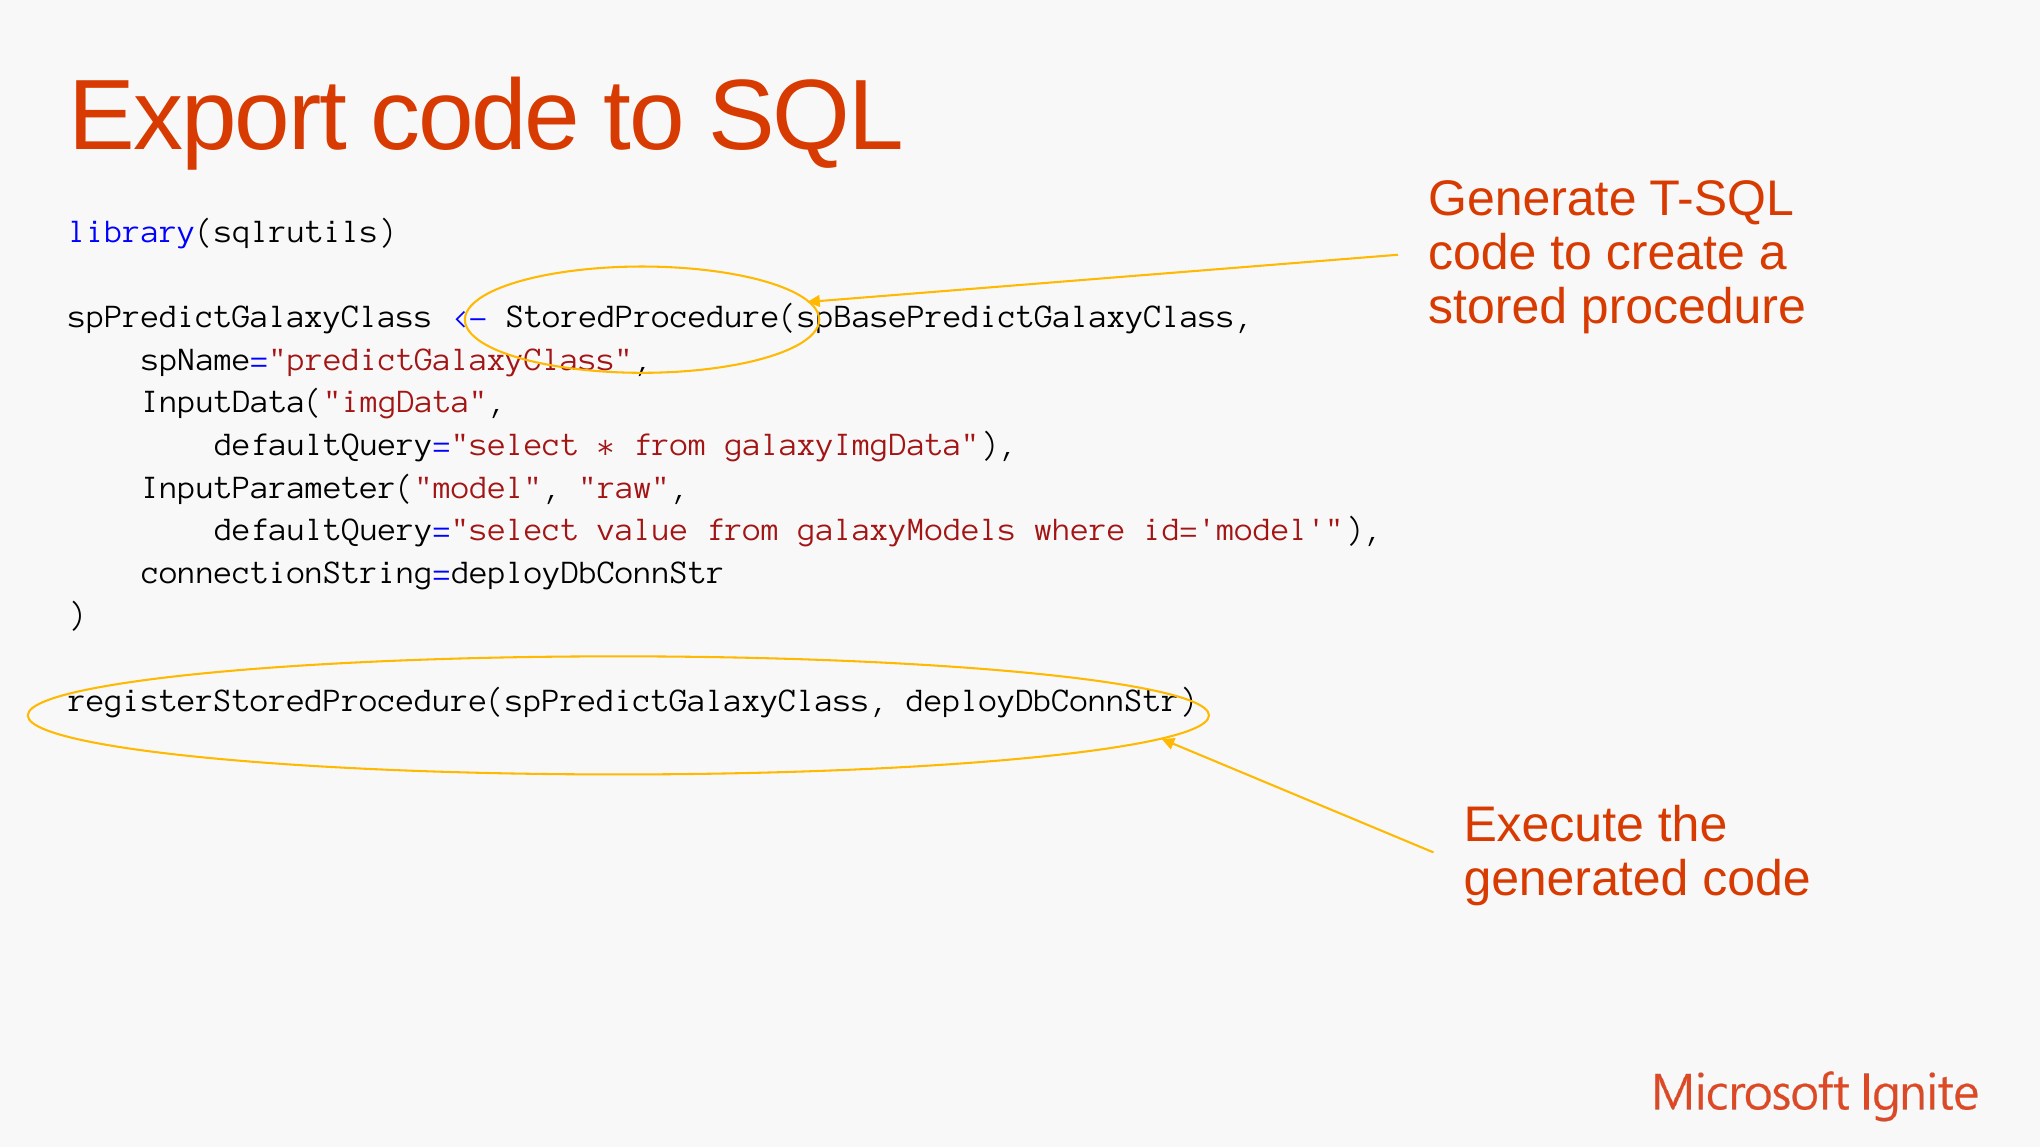

# Export code to SQL
Generate T-SQL code to create a stored procedure

library(sqlrutils)

spPredictGalaxyClass <- StoredProcedure(spBasePredictGalaxyClass,
    spName="predictGalaxyClass",
    InputData("imgData",
        defaultQuery="select * from galaxyImgData"),
    InputParameter("model", "raw",
        defaultQuery="select value from galaxyModels where id='model'"),
    connectionString=deployDbConnStr
)

registerStoredProcedure(spPredictGalaxyClass, deployDbConnStr)

Execute the generated code